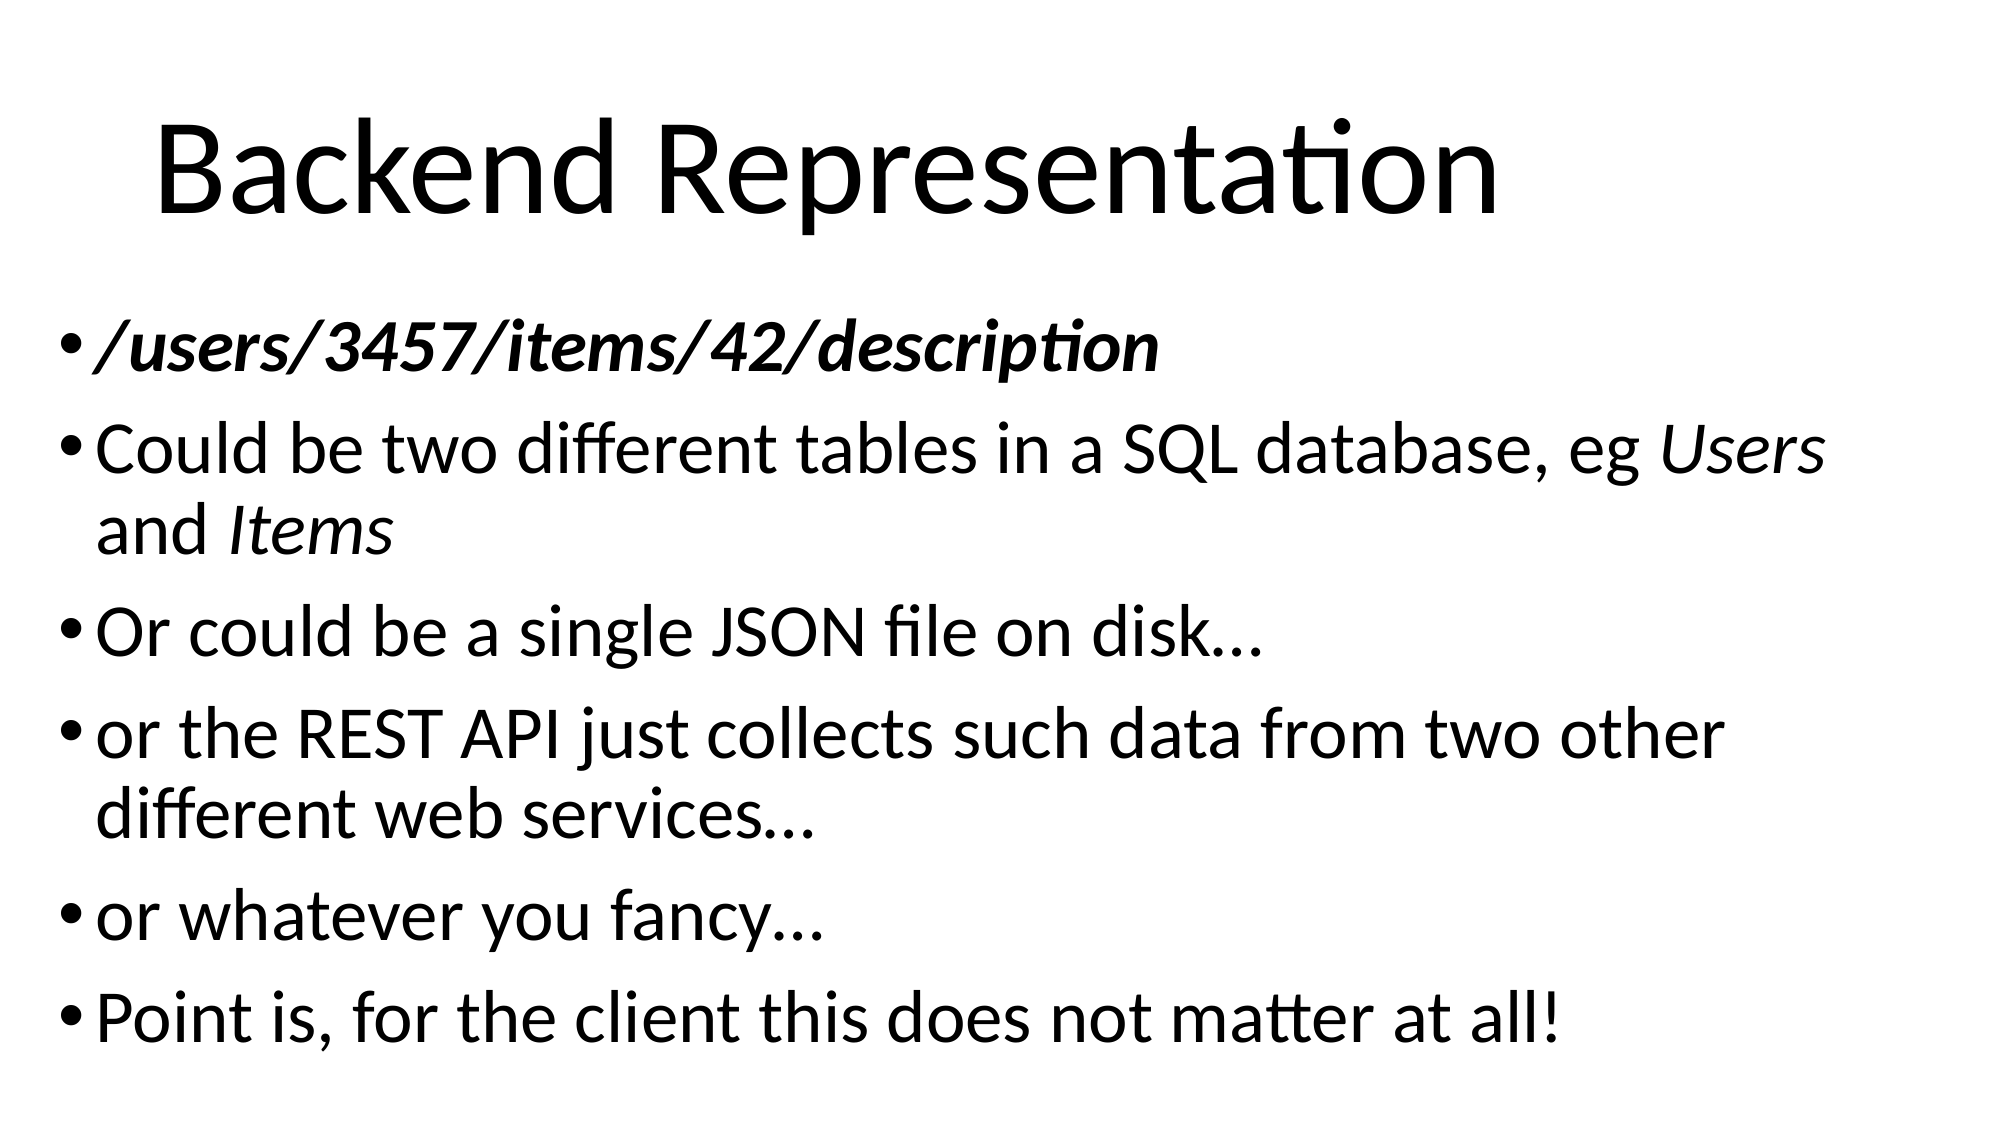

# Backend Representation
/users/3457/items/42/description
Could be two different tables in a SQL database, eg Users and Items
Or could be a single JSON file on disk…
or the REST API just collects such data from two other different web services…
or whatever you fancy…
Point is, for the client this does not matter at all!